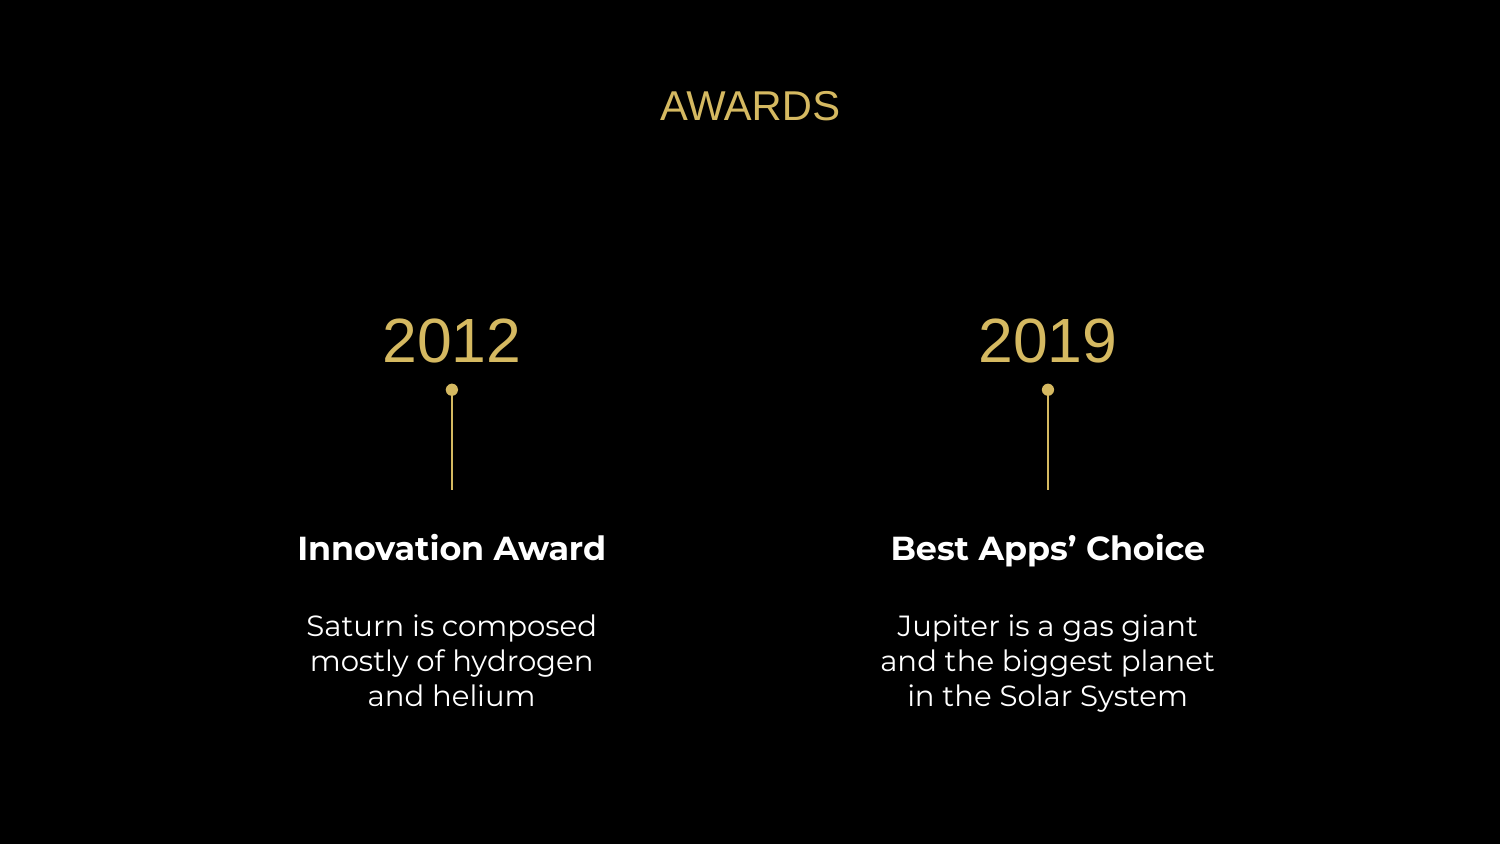

# AWARDS
2012
2019
Innovation Award
Best Apps’ Choice
Saturn is composed mostly of hydrogen and helium
Jupiter is a gas giant and the biggest planet in the Solar System